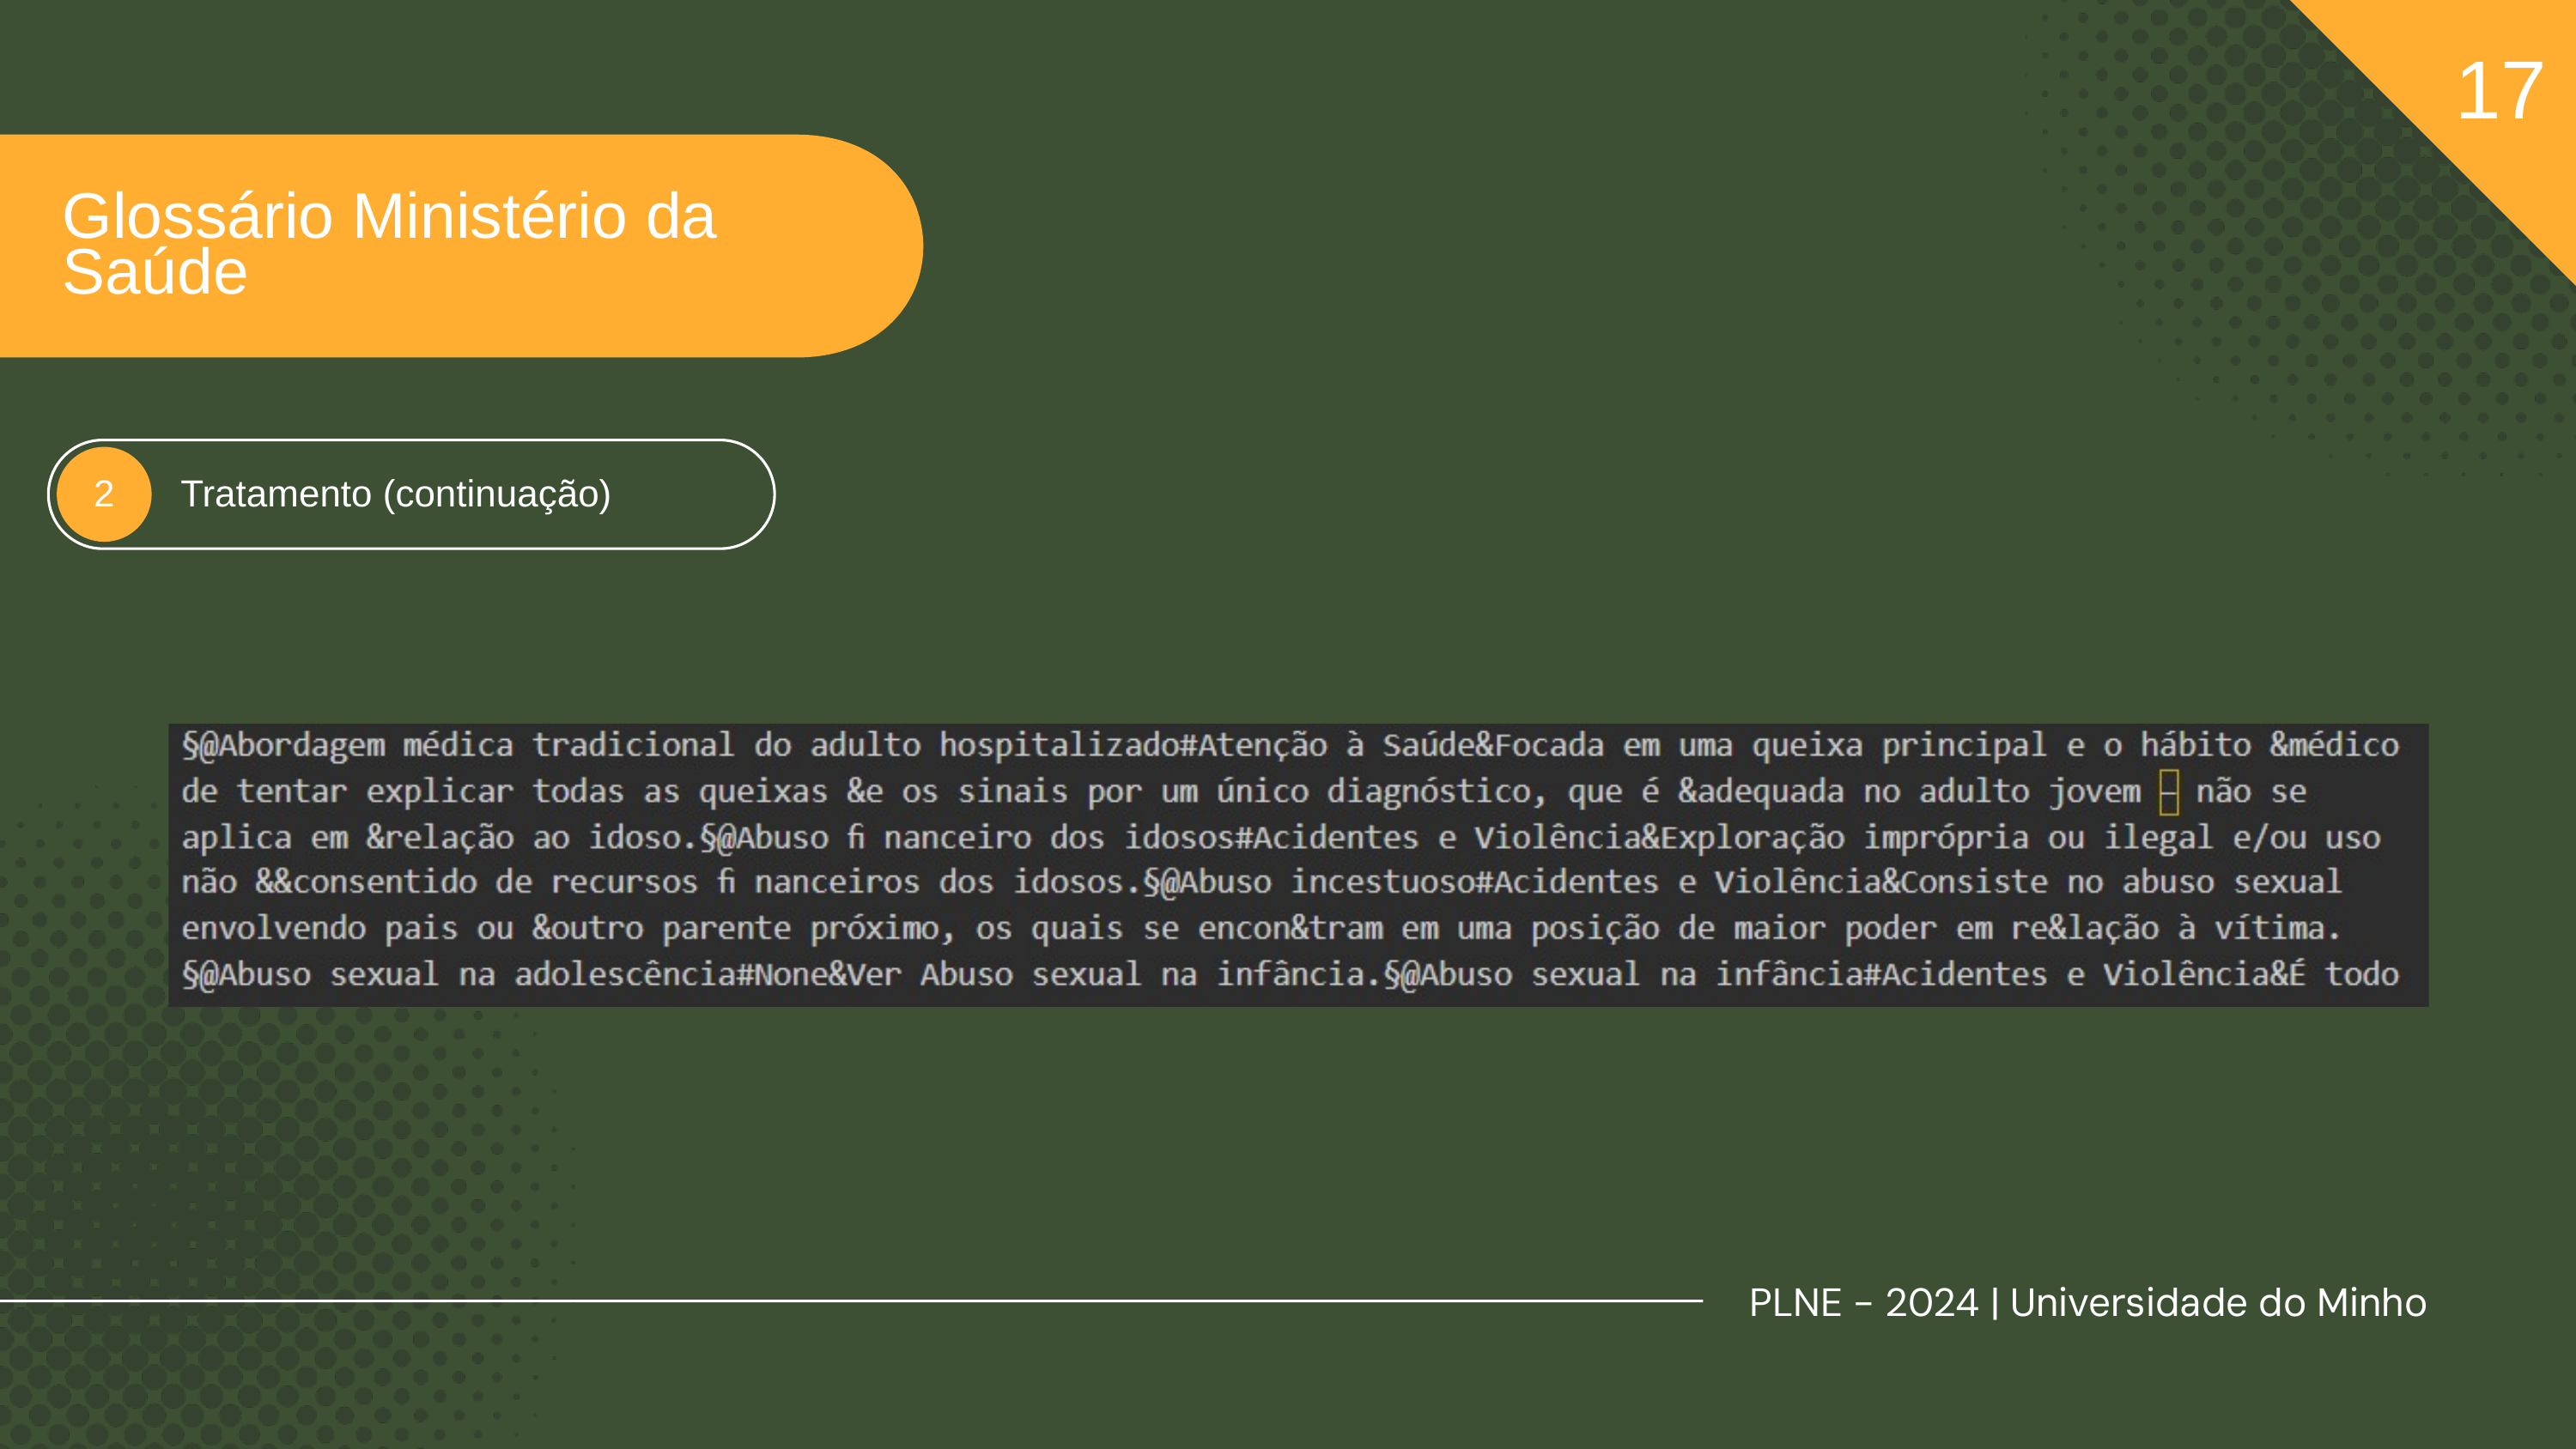

17
Glossário Ministério da Saúde

Tratamento (continuação)
2

PLNE - 2024 | Universidade do Minho